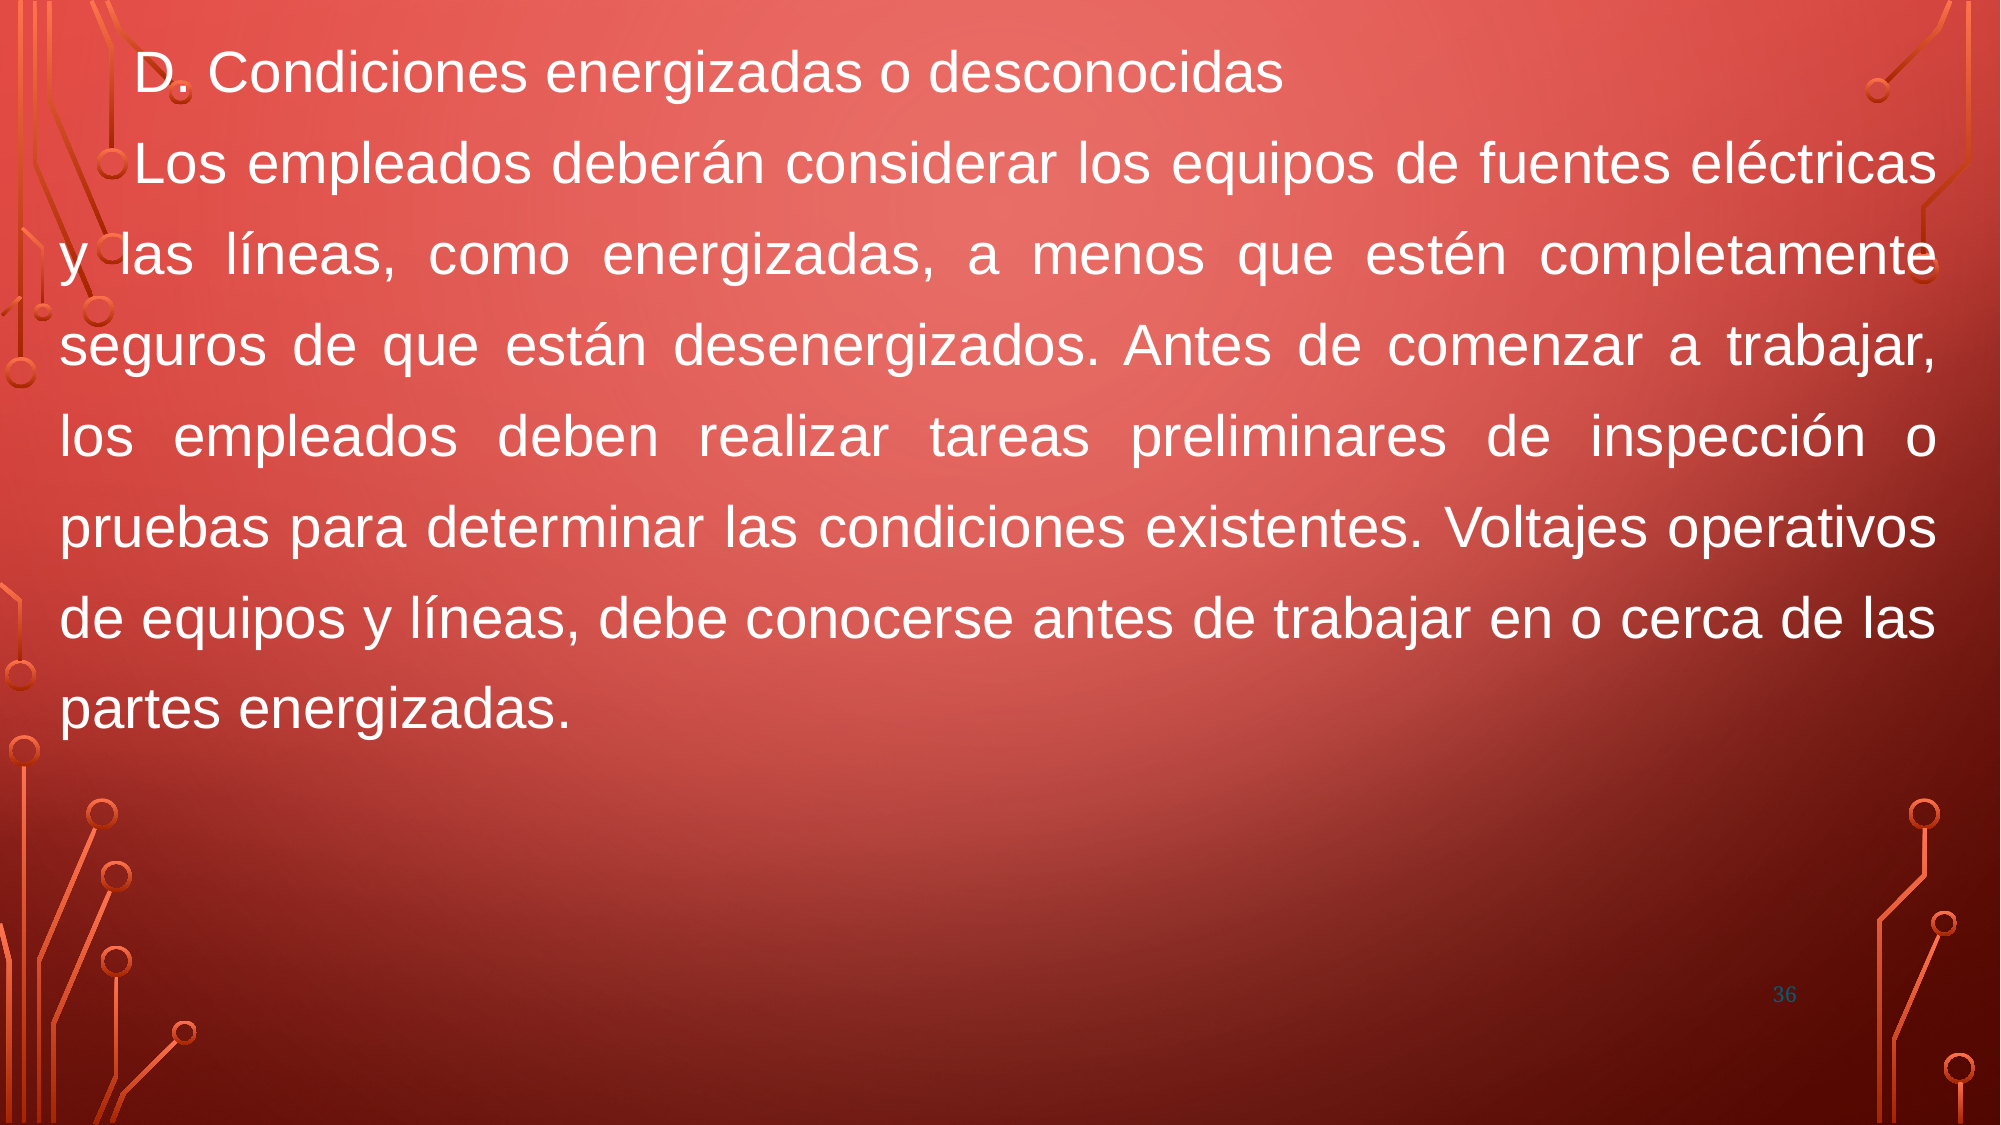

D. Condiciones energizadas o desconocidas
Los empleados deberán considerar los equipos de fuentes eléctricas y las líneas, como energizadas, a menos que estén completamente seguros de que están desenergizados. Antes de comenzar a trabajar, los empleados deben realizar tareas preliminares de inspección o pruebas para determinar las condiciones existentes. Voltajes operativos de equipos y líneas, debe conocerse antes de trabajar en o cerca de las partes energizadas.
36